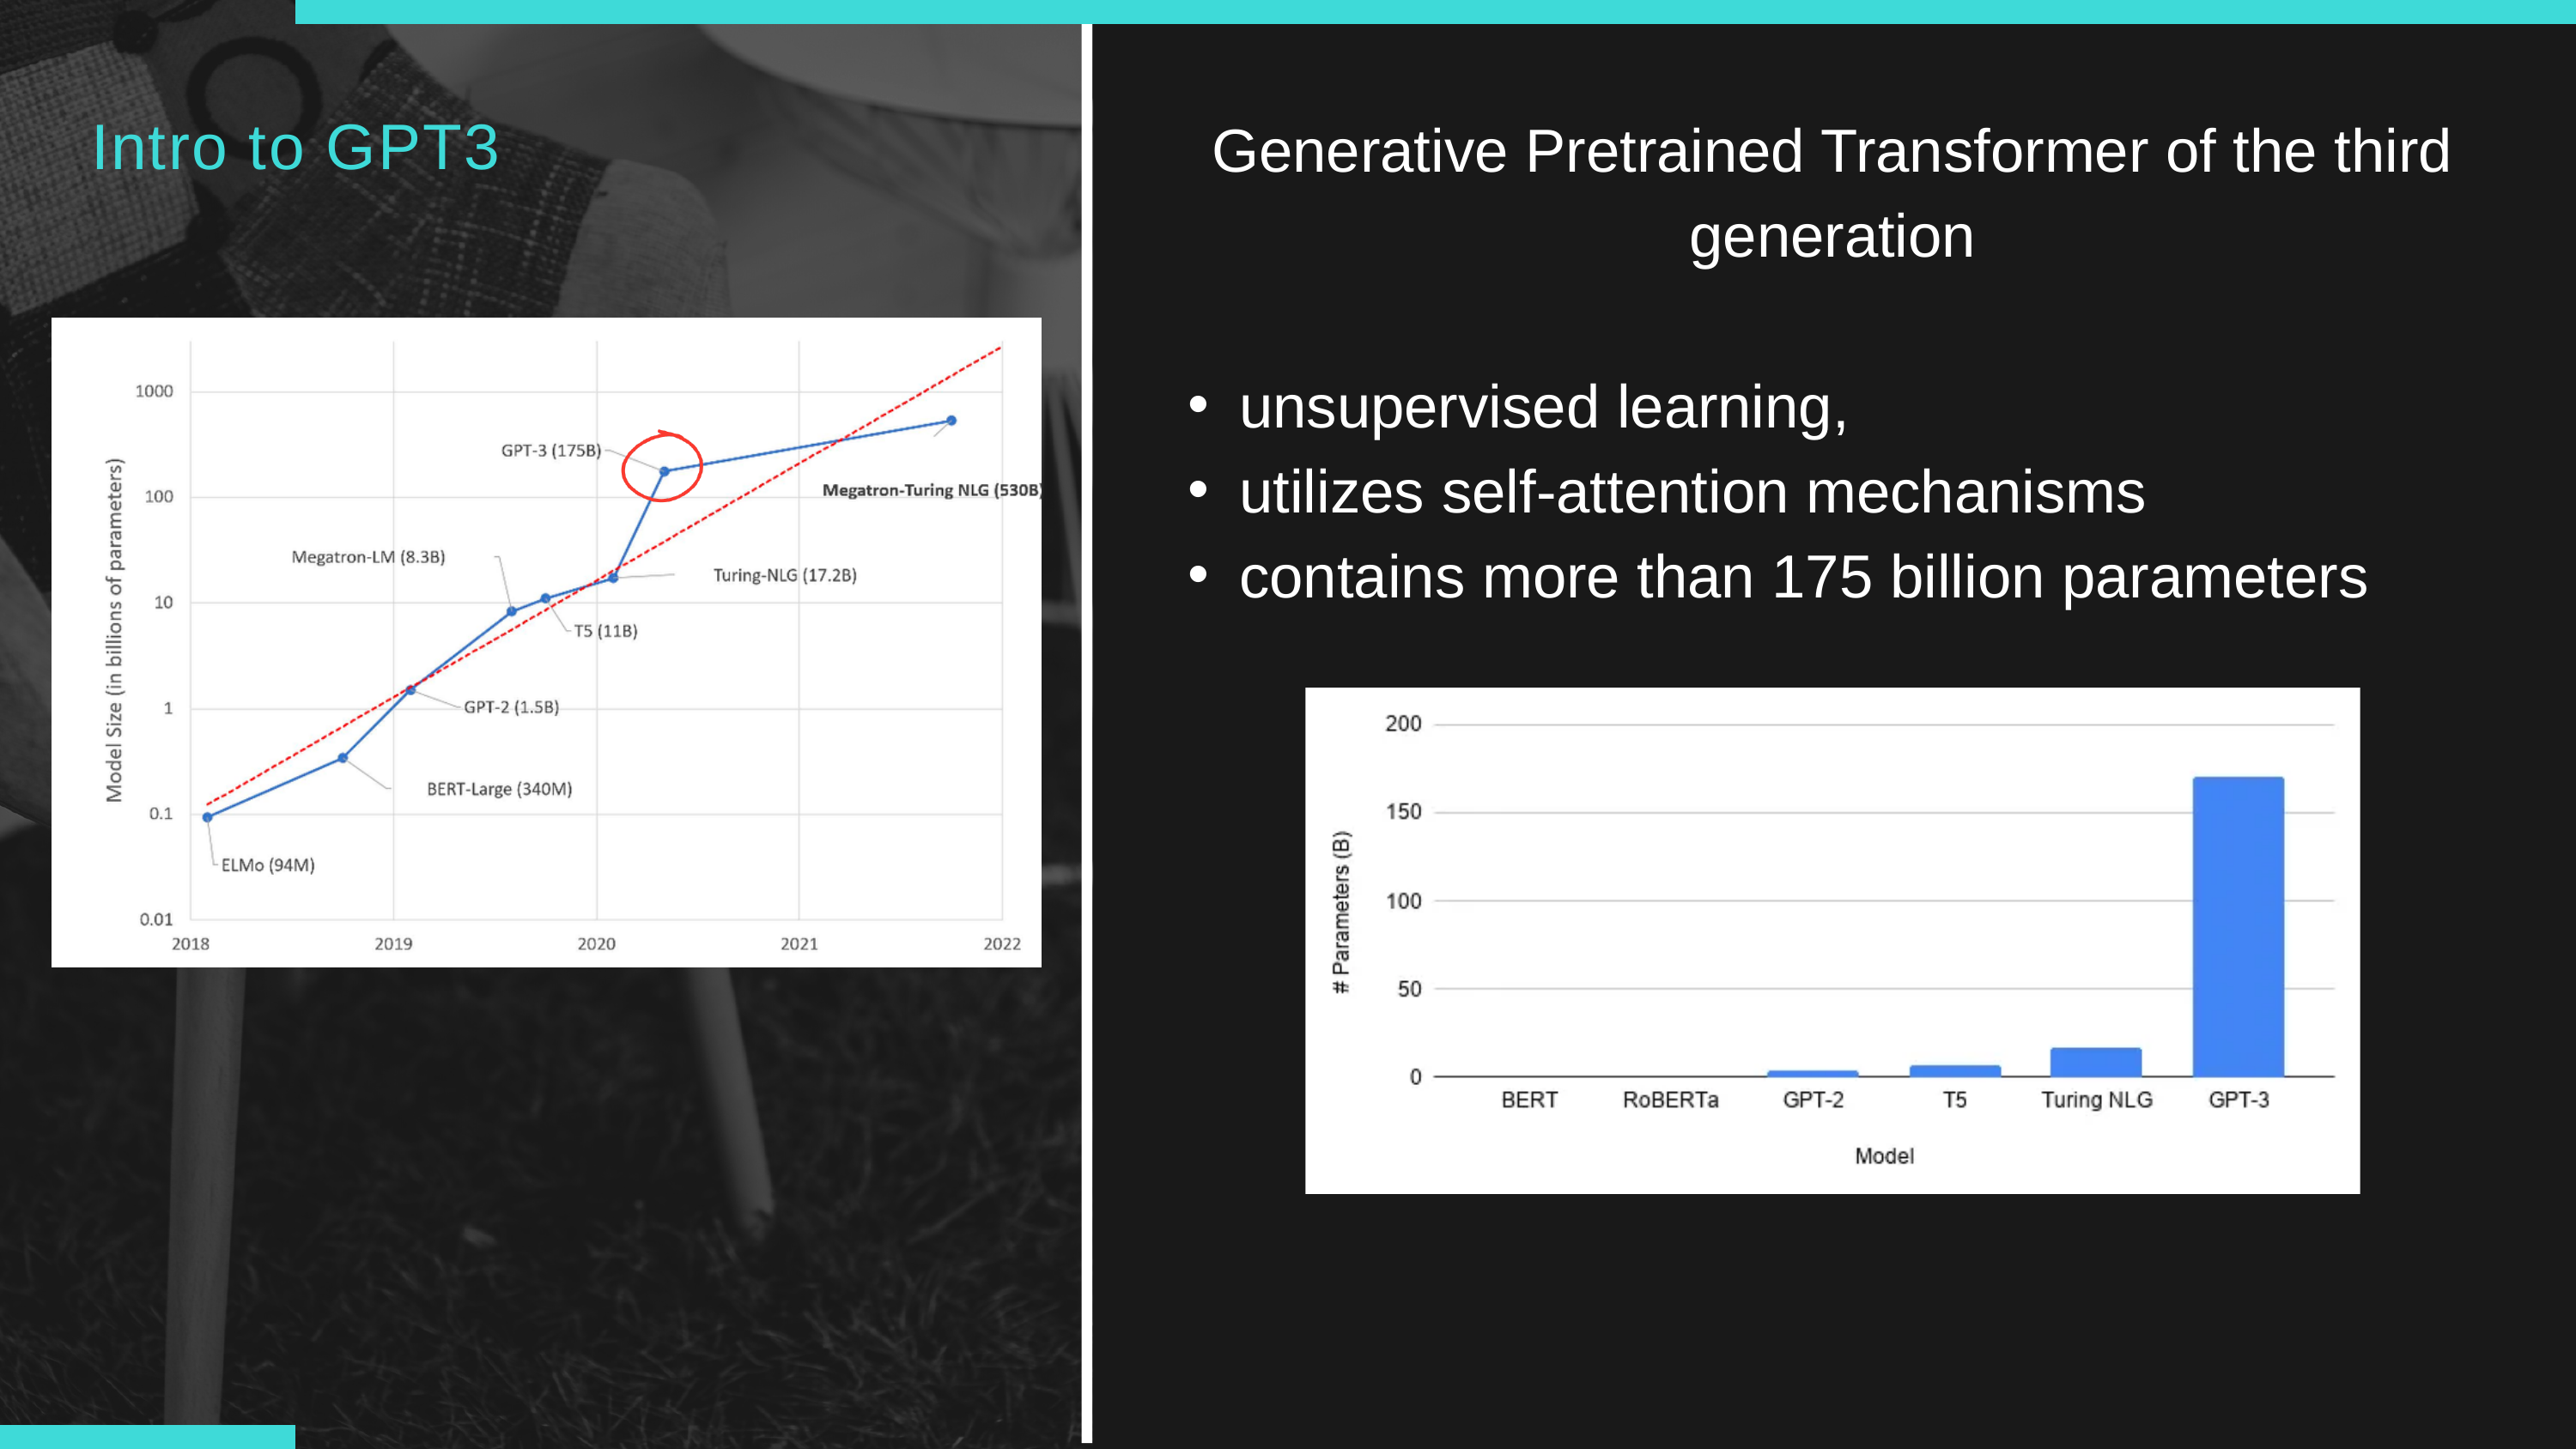

Generative Pretrained Transformer of the third generation

unsupervised learning,
utilizes self-attention mechanisms
contains more than 175 billion parameters

Intro to GPT3